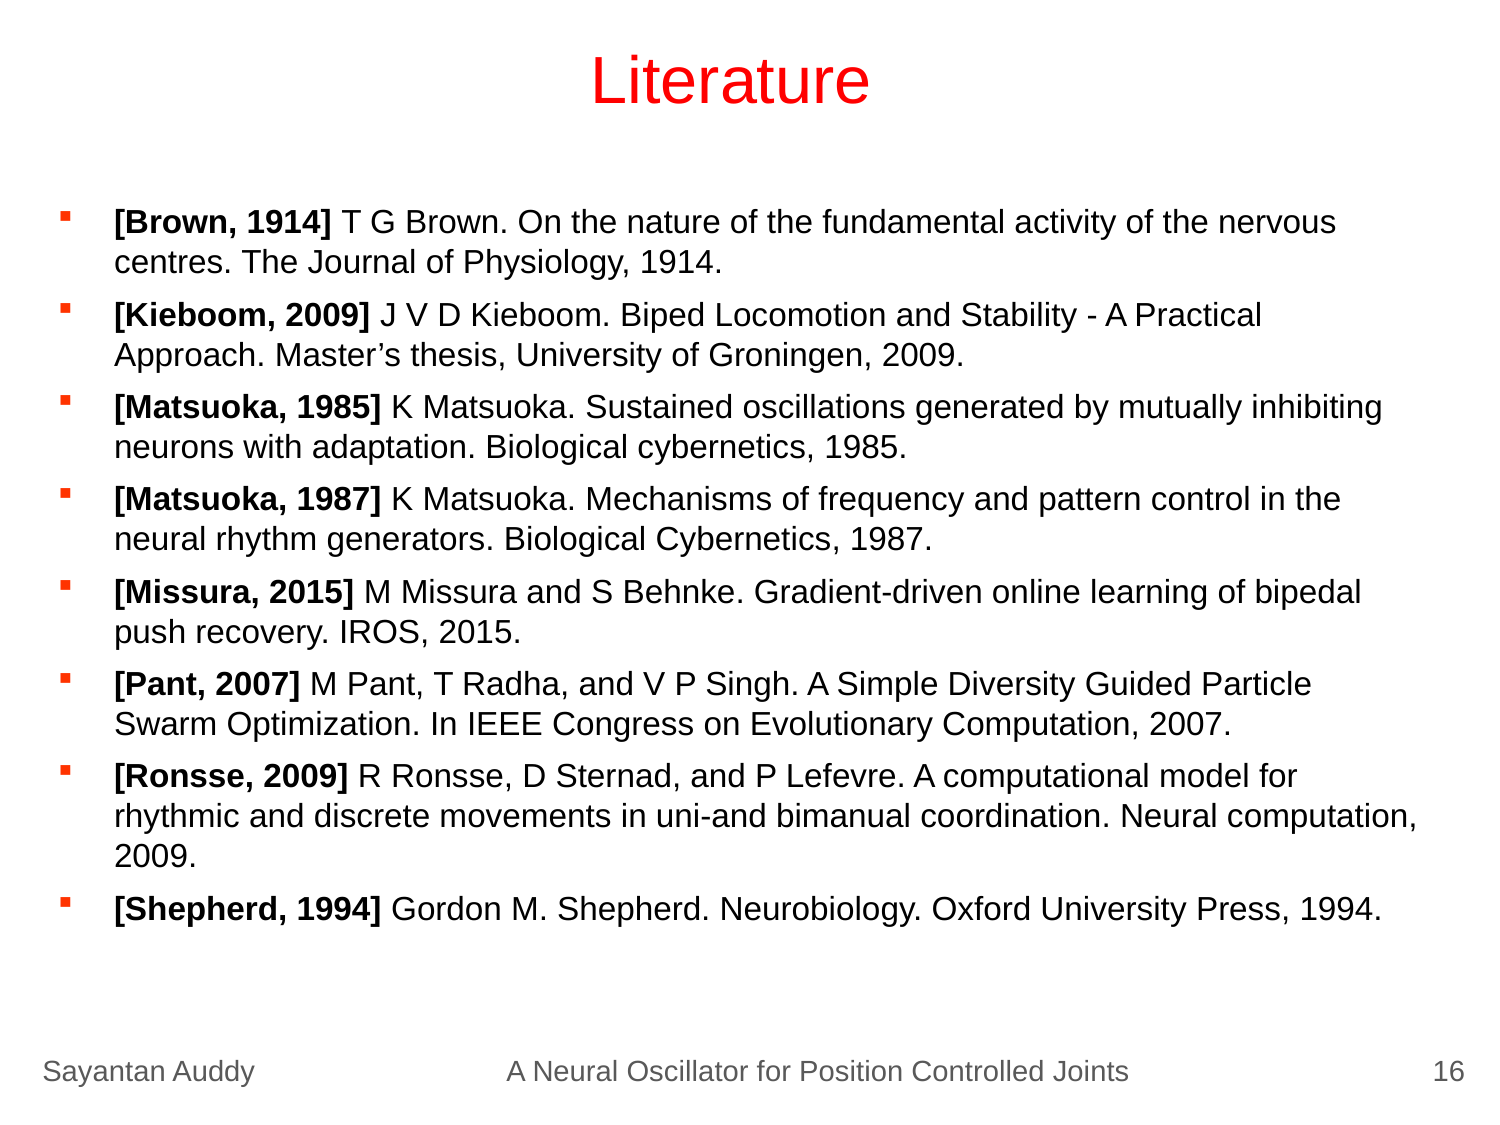

# Literature

[Brown, 1914] T G Brown. On the nature of the fundamental activity of the nervous centres. The Journal of Physiology, 1914.
[Kieboom, 2009] J V D Kieboom. Biped Locomotion and Stability - A Practical Approach. Master’s thesis, University of Groningen, 2009.
[Matsuoka, 1985] K Matsuoka. Sustained oscillations generated by mutually inhibiting neurons with adaptation. Biological cybernetics, 1985.
[Matsuoka, 1987] K Matsuoka. Mechanisms of frequency and pattern control in the neural rhythm generators. Biological Cybernetics, 1987.
[Missura, 2015] M Missura and S Behnke. Gradient-driven online learning of bipedal push recovery. IROS, 2015.
[Pant, 2007] M Pant, T Radha, and V P Singh. A Simple Diversity Guided Particle Swarm Optimization. In IEEE Congress on Evolutionary Computation, 2007.
[Ronsse, 2009] R Ronsse, D Sternad, and P Lefevre. A computational model for rhythmic and discrete movements in uni-and bimanual coordination. Neural computation, 2009.
[Shepherd, 1994] Gordon M. Shepherd. Neurobiology. Oxford University Press, 1994.

Sayantan Auddy
A Neural Oscillator for Position Controlled Joints
16